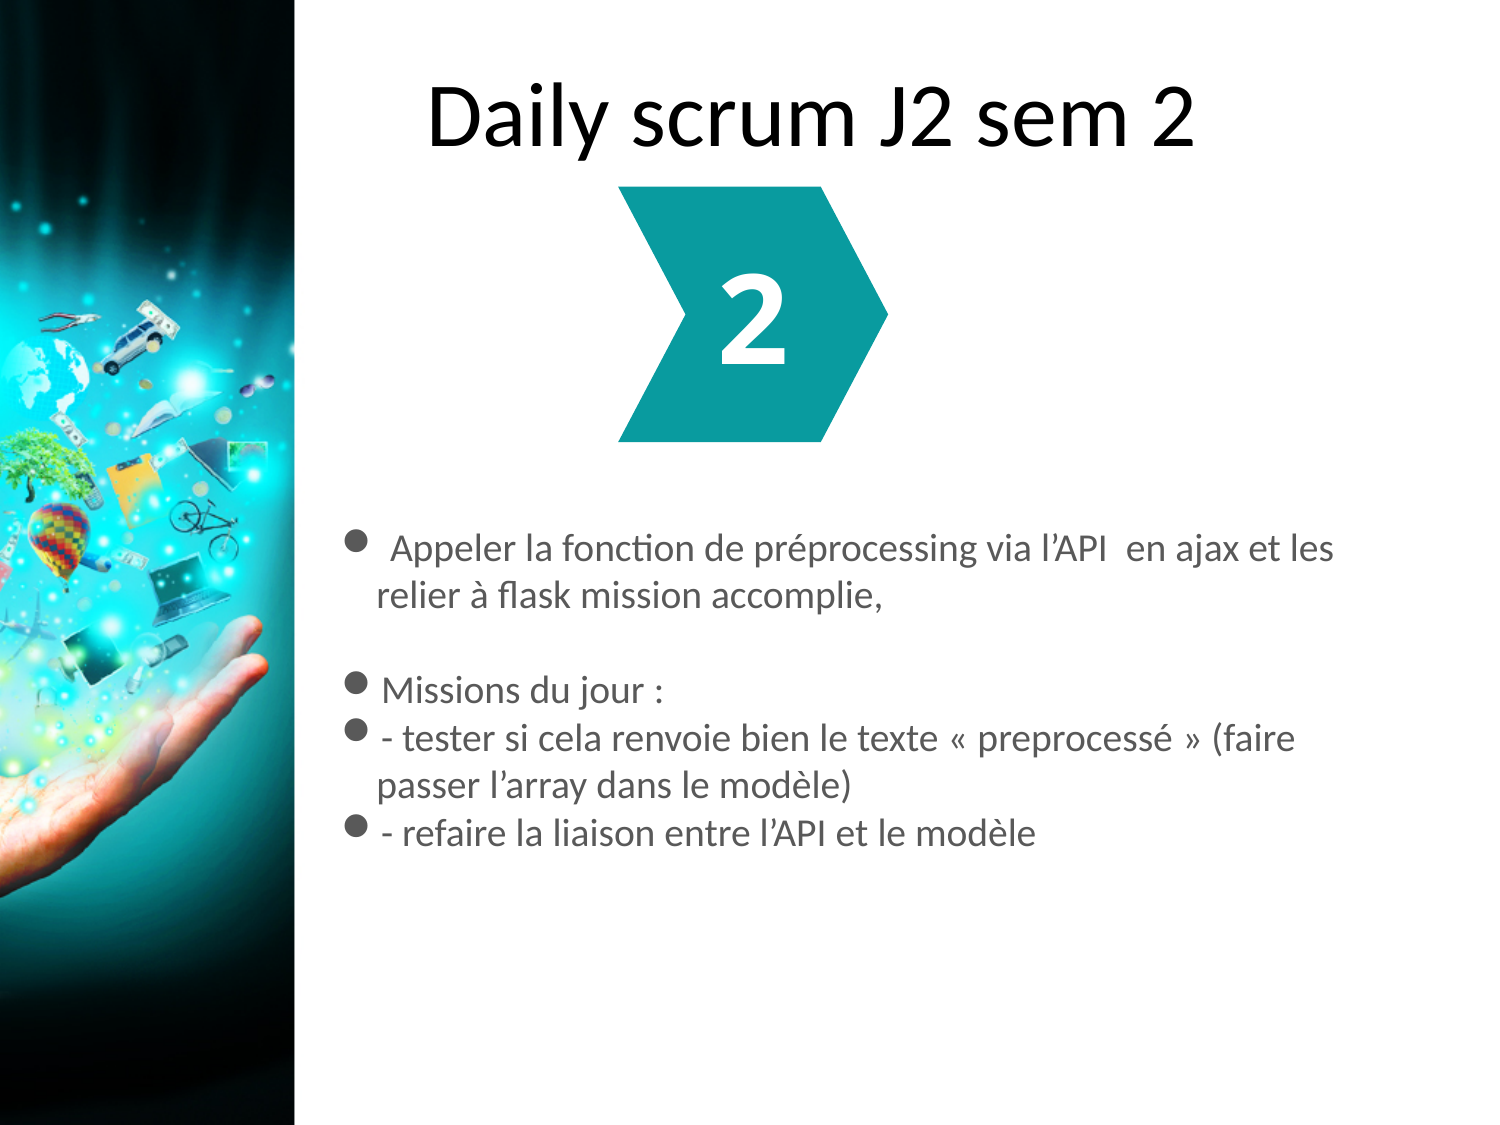

Daily scrum J2 sem 2

2
4

4

 Appeler la fonction de préprocessing via l’API  en ajax et les relier à flask mission accomplie,

Missions du jour :
- tester si cela renvoie bien le texte « preprocessé » (faire passer l’array dans le modèle)
- refaire la liaison entre l’API et le modèle